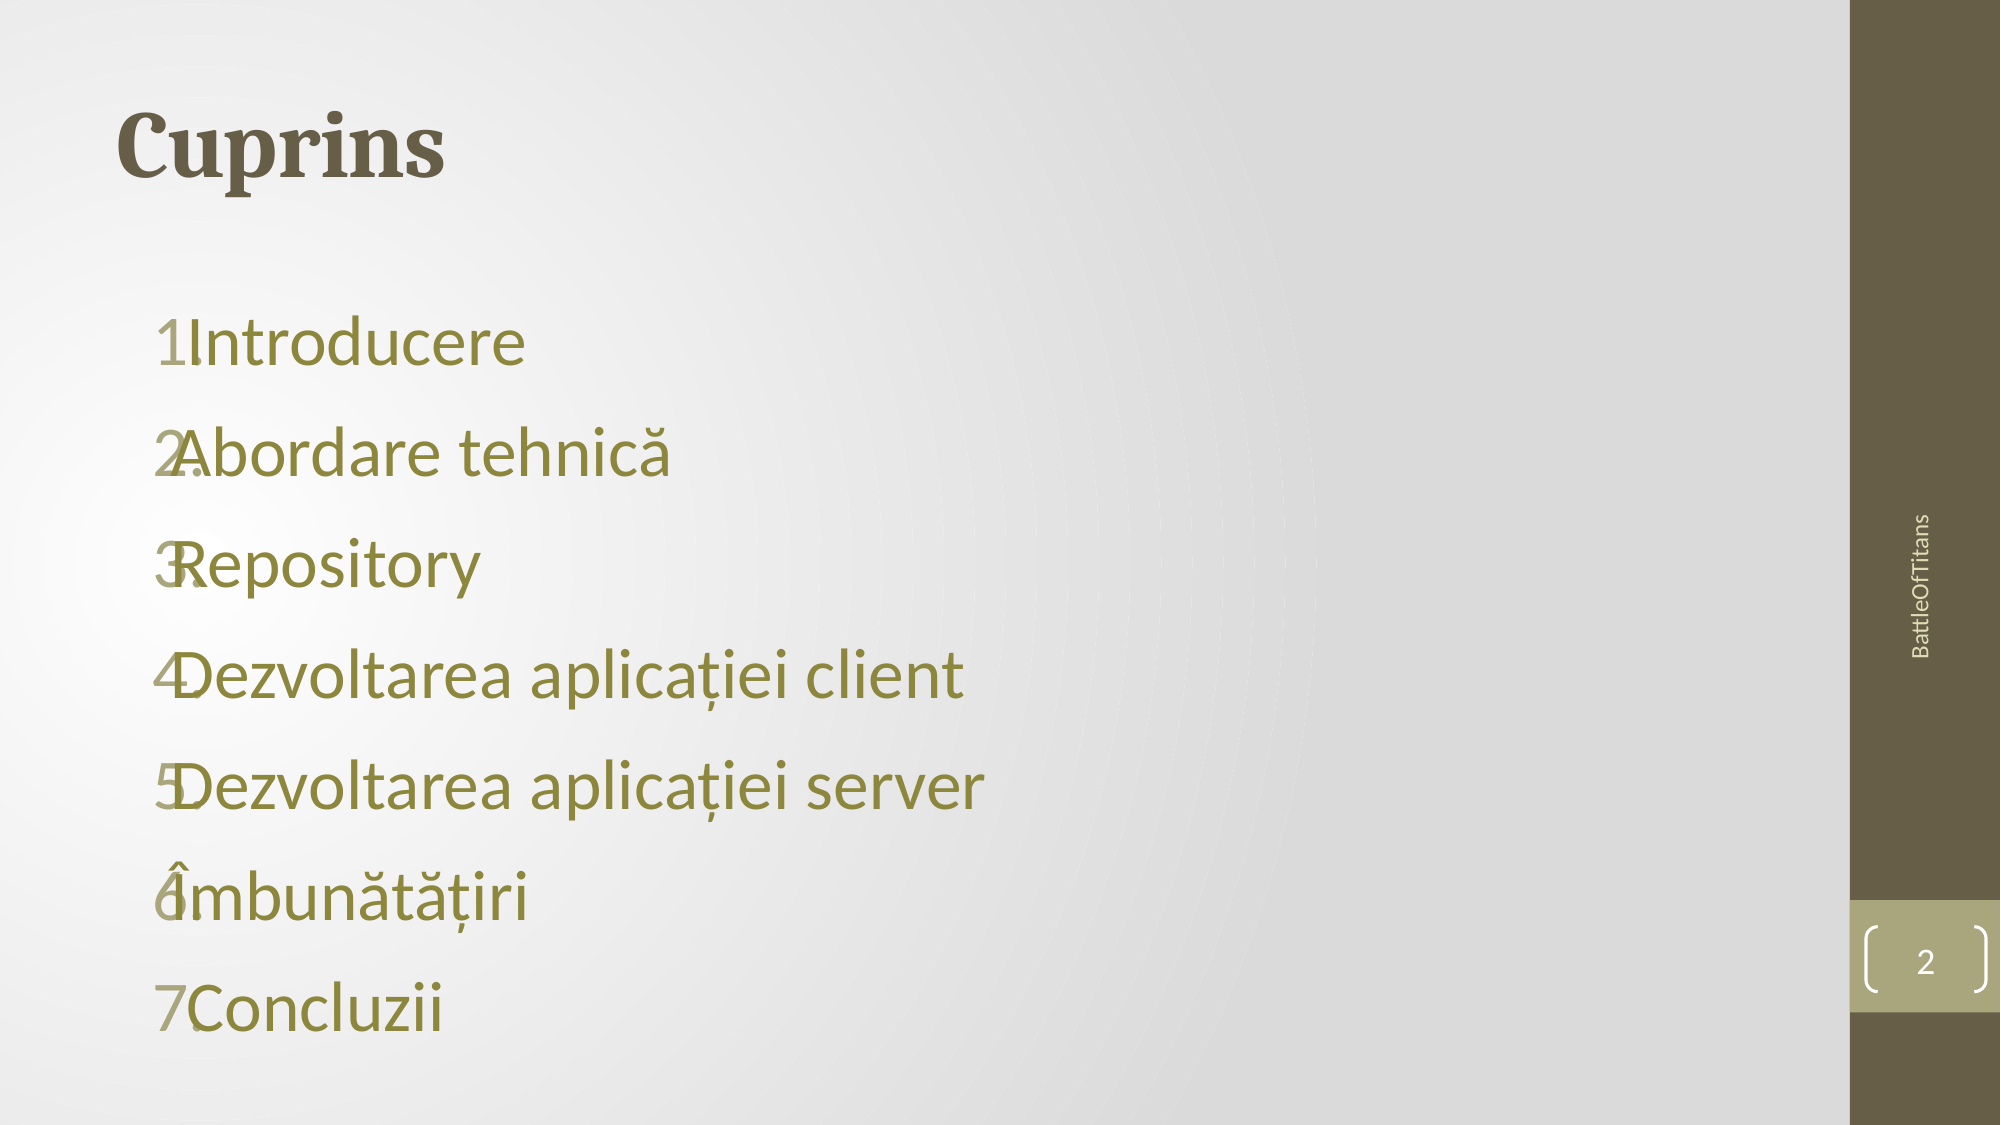

# Cuprins
 Introducere
Abordare tehnică
Repository
Dezvoltarea aplicației client
Dezvoltarea aplicației server
Îmbunătățiri
 Concluzii

BattleOfTitans
2